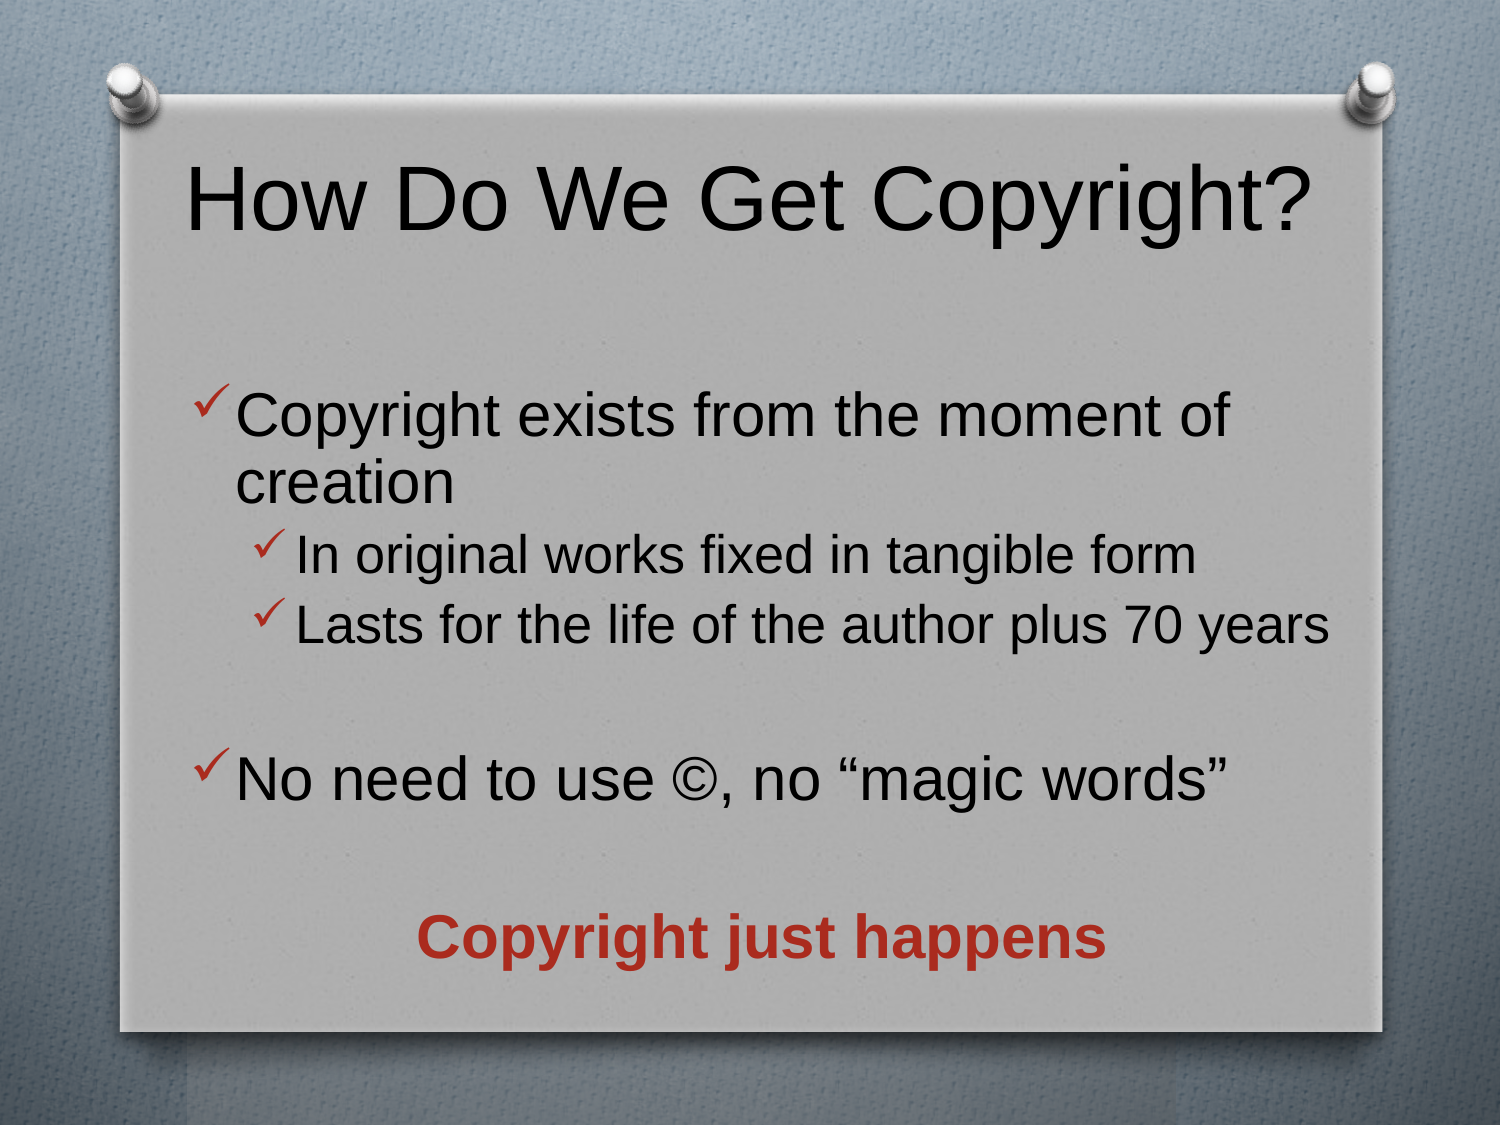

# How Do We Get Copyright?
Copyright exists from the moment of creation
In original works fixed in tangible form
Lasts for the life of the author plus 70 years

No need to use ©, no “magic words”

Copyright just happens